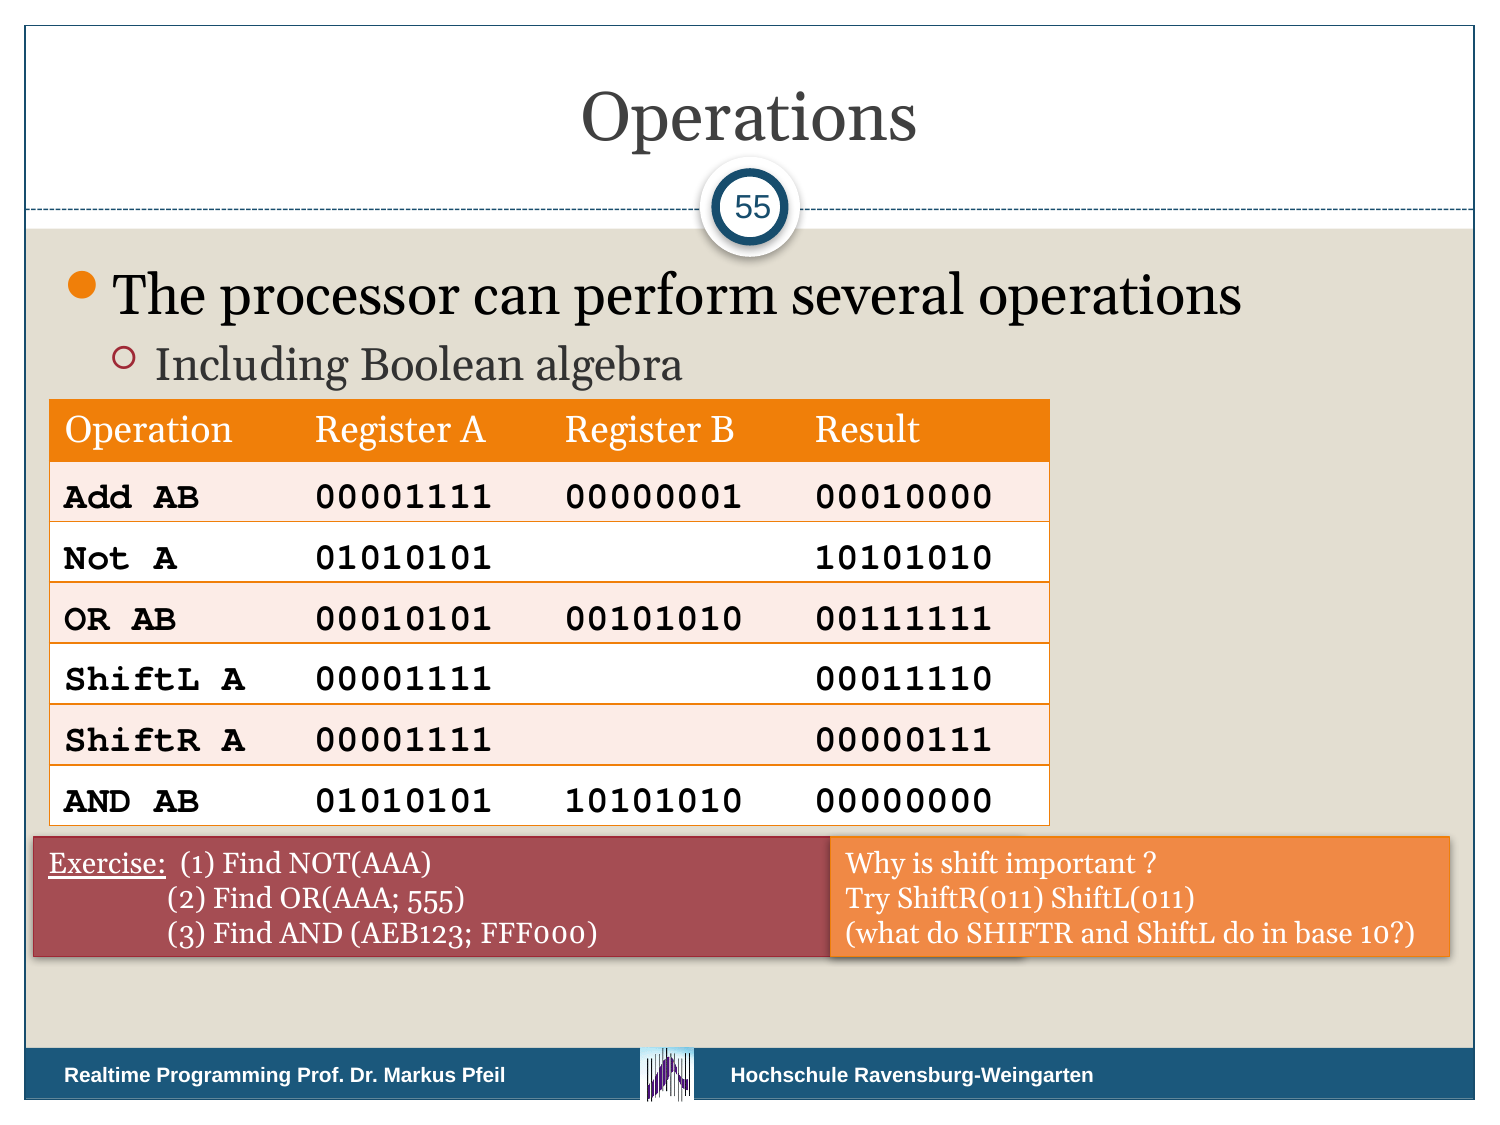

# Operations
55
The processor can perform several operations
Including Boolean algebra
| Operation | Register A | Register B | Result |
| --- | --- | --- | --- |
| Add AB | 00001111 | 00000001 | 00010000 |
| Not A | 01010101 |  | 10101010 |
| OR AB | 00010101 | 00101010 | 00111111 |
| ShiftL A | 00001111 |  | 00011110 |
| ShiftR A | 00001111 |  | 00000111 |
| AND AB | 01010101 | 10101010 | 00000000 |

Exercise:  (1) Find NOT(AAA)
                 (2) Find OR(AAA; 555)
                 (3) Find AND (AEB123; FFF000)
Why is shift important ?
Try ShiftR(011) ShiftL(011)
(what do SHIFTR and ShiftL do in base 10?)
Realtime Programming Prof. Dr. Markus Pfeil